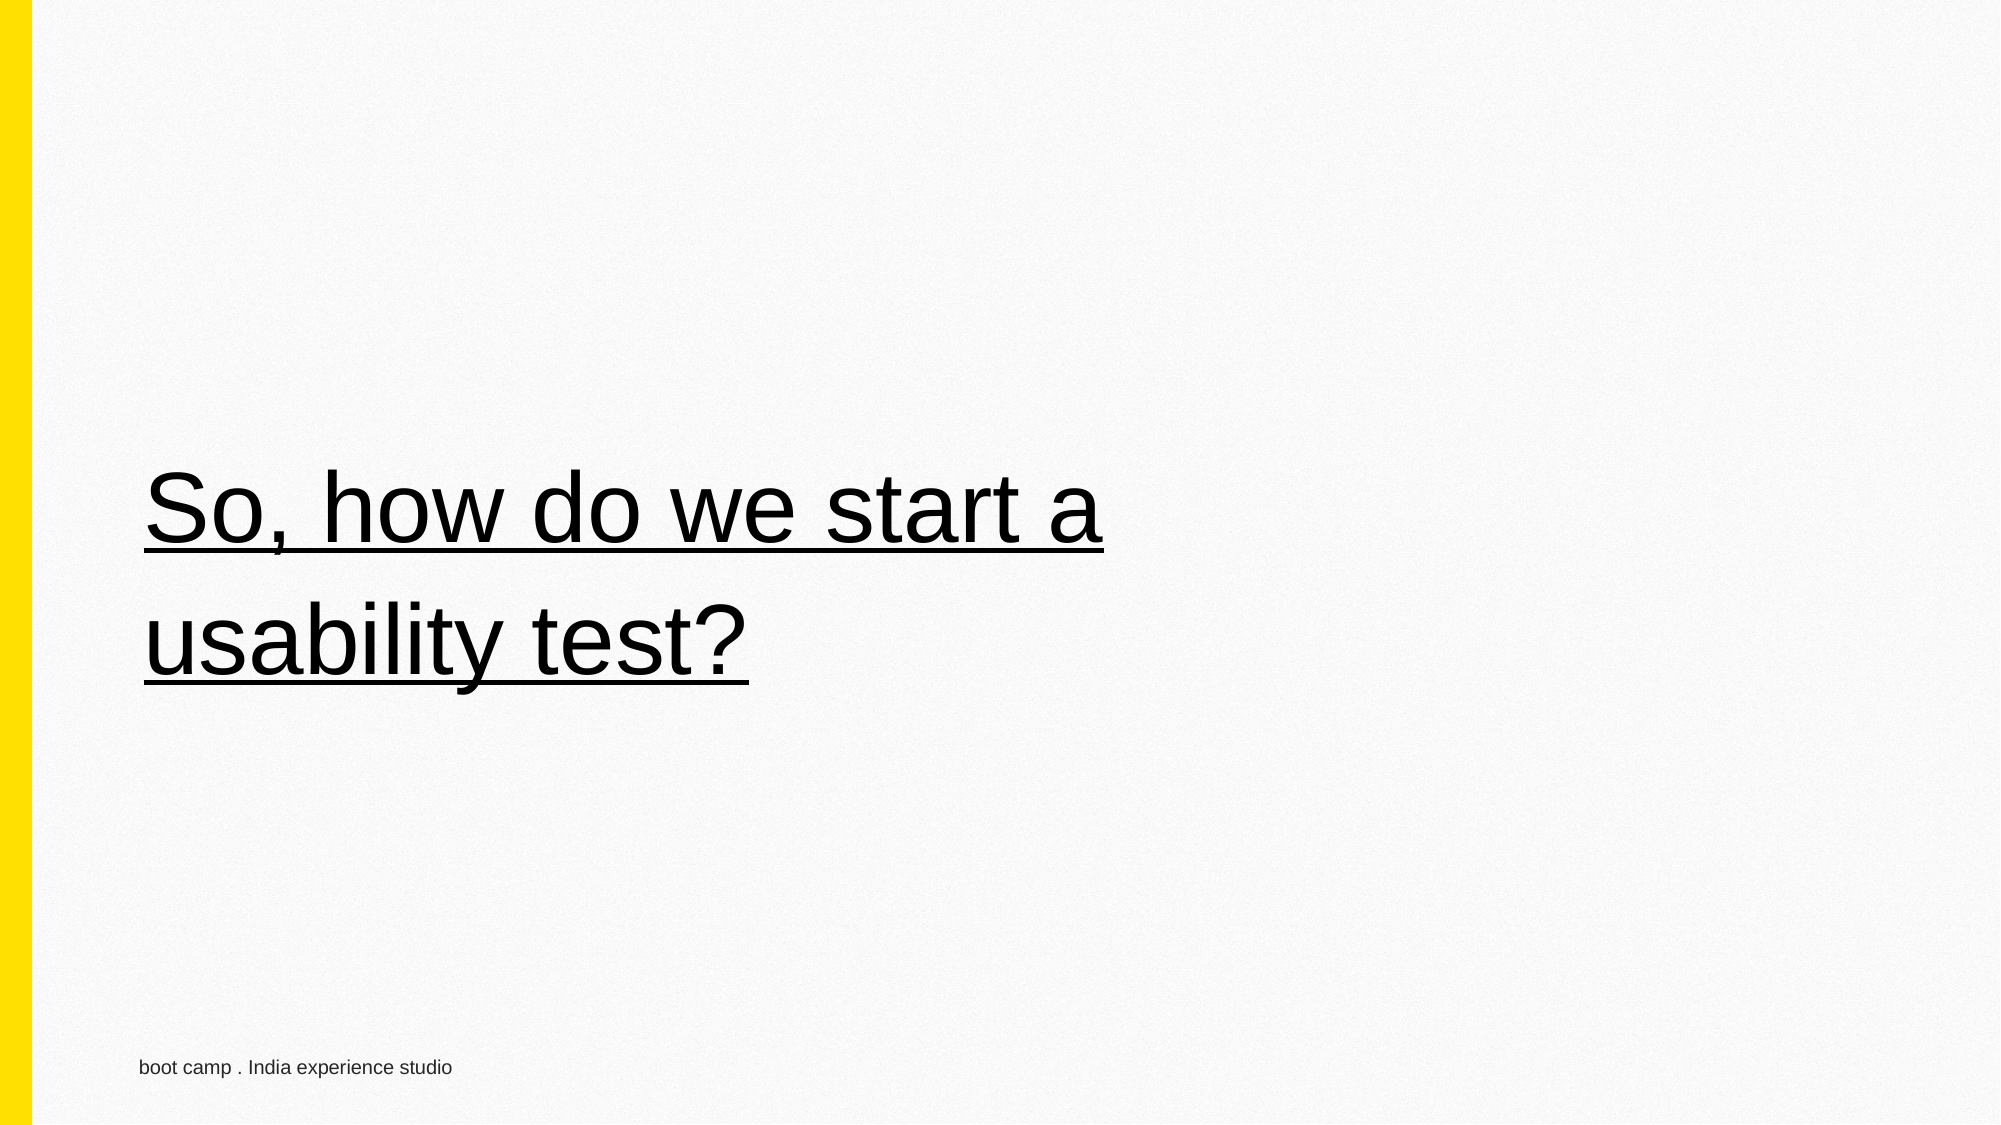

# So, how do we start a usability test?